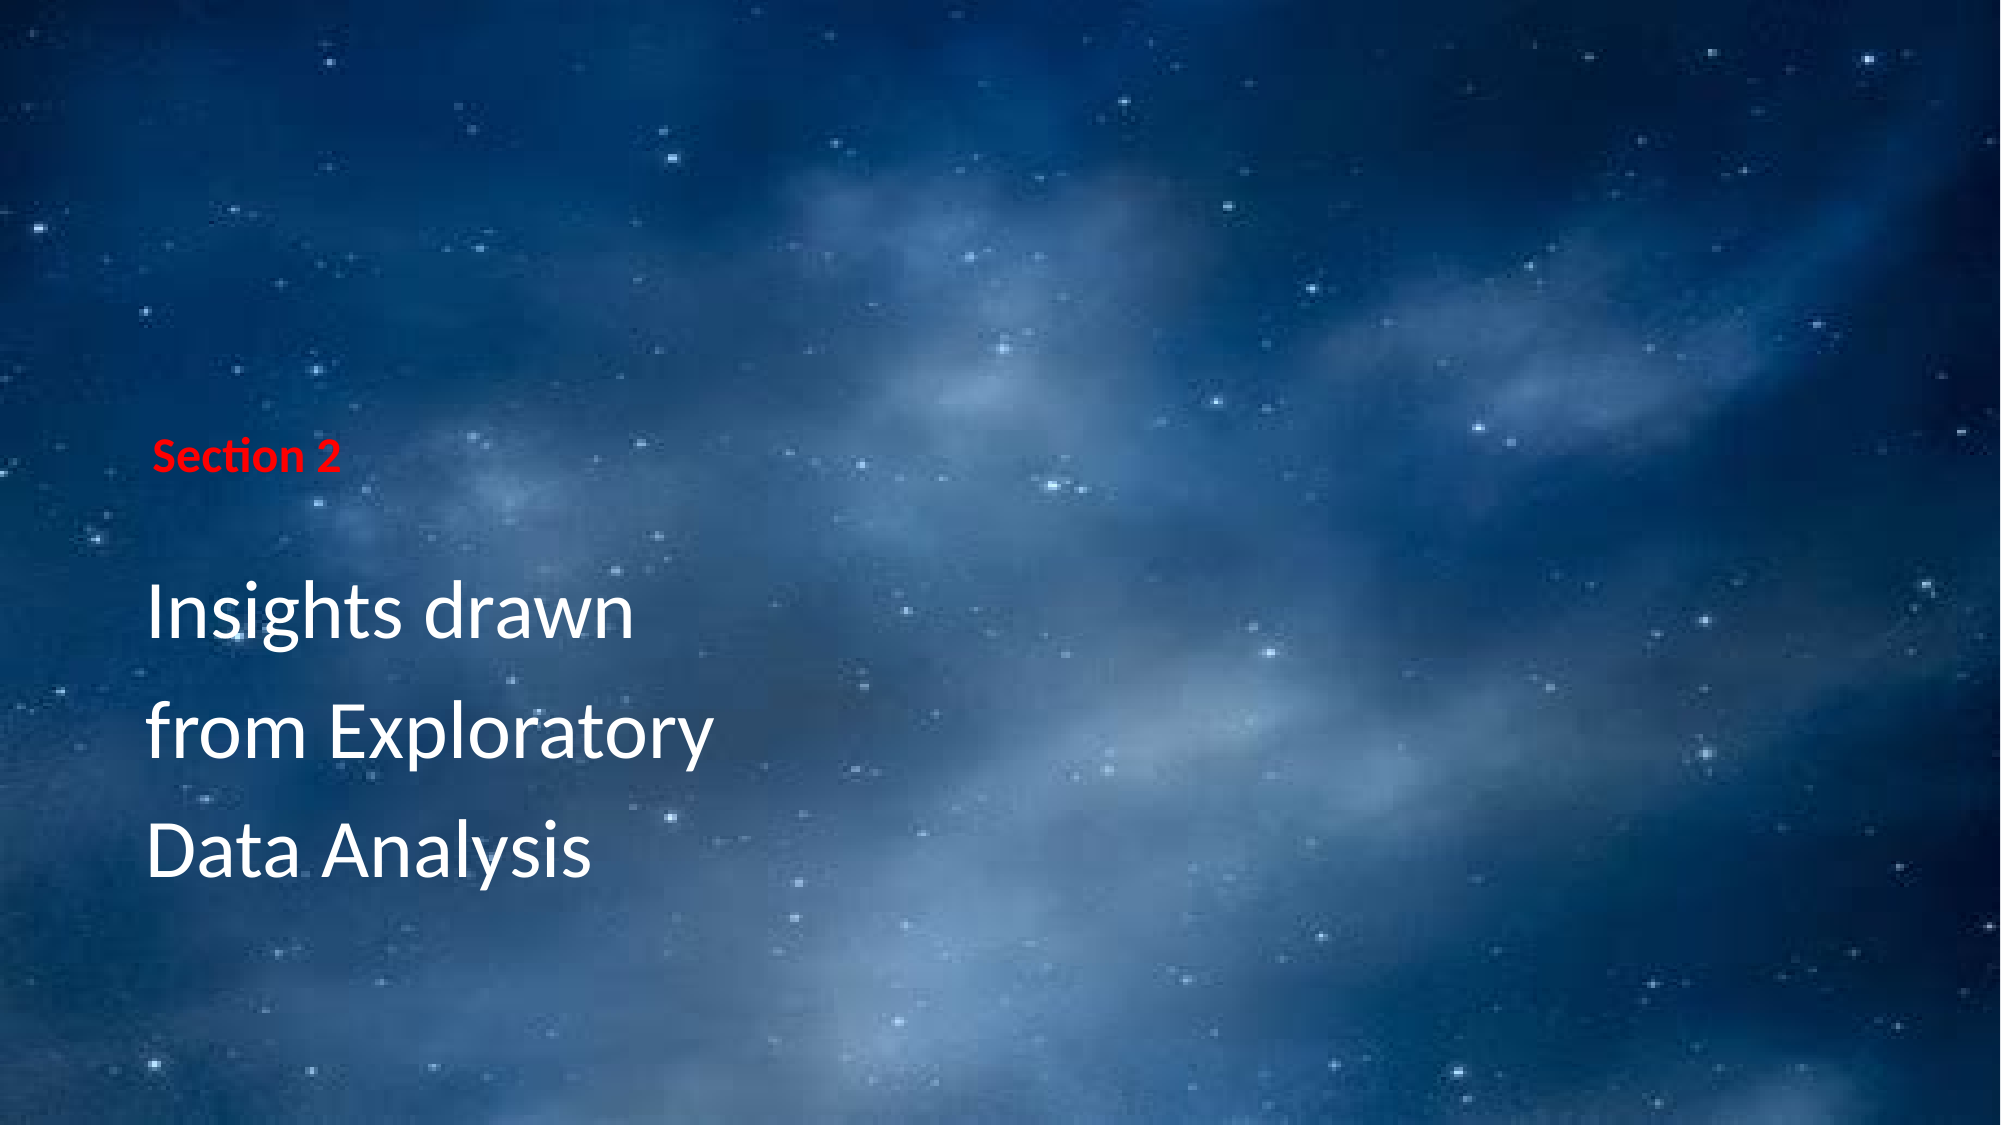

Section 2
Insights drawn from Exploratory Data Analysis